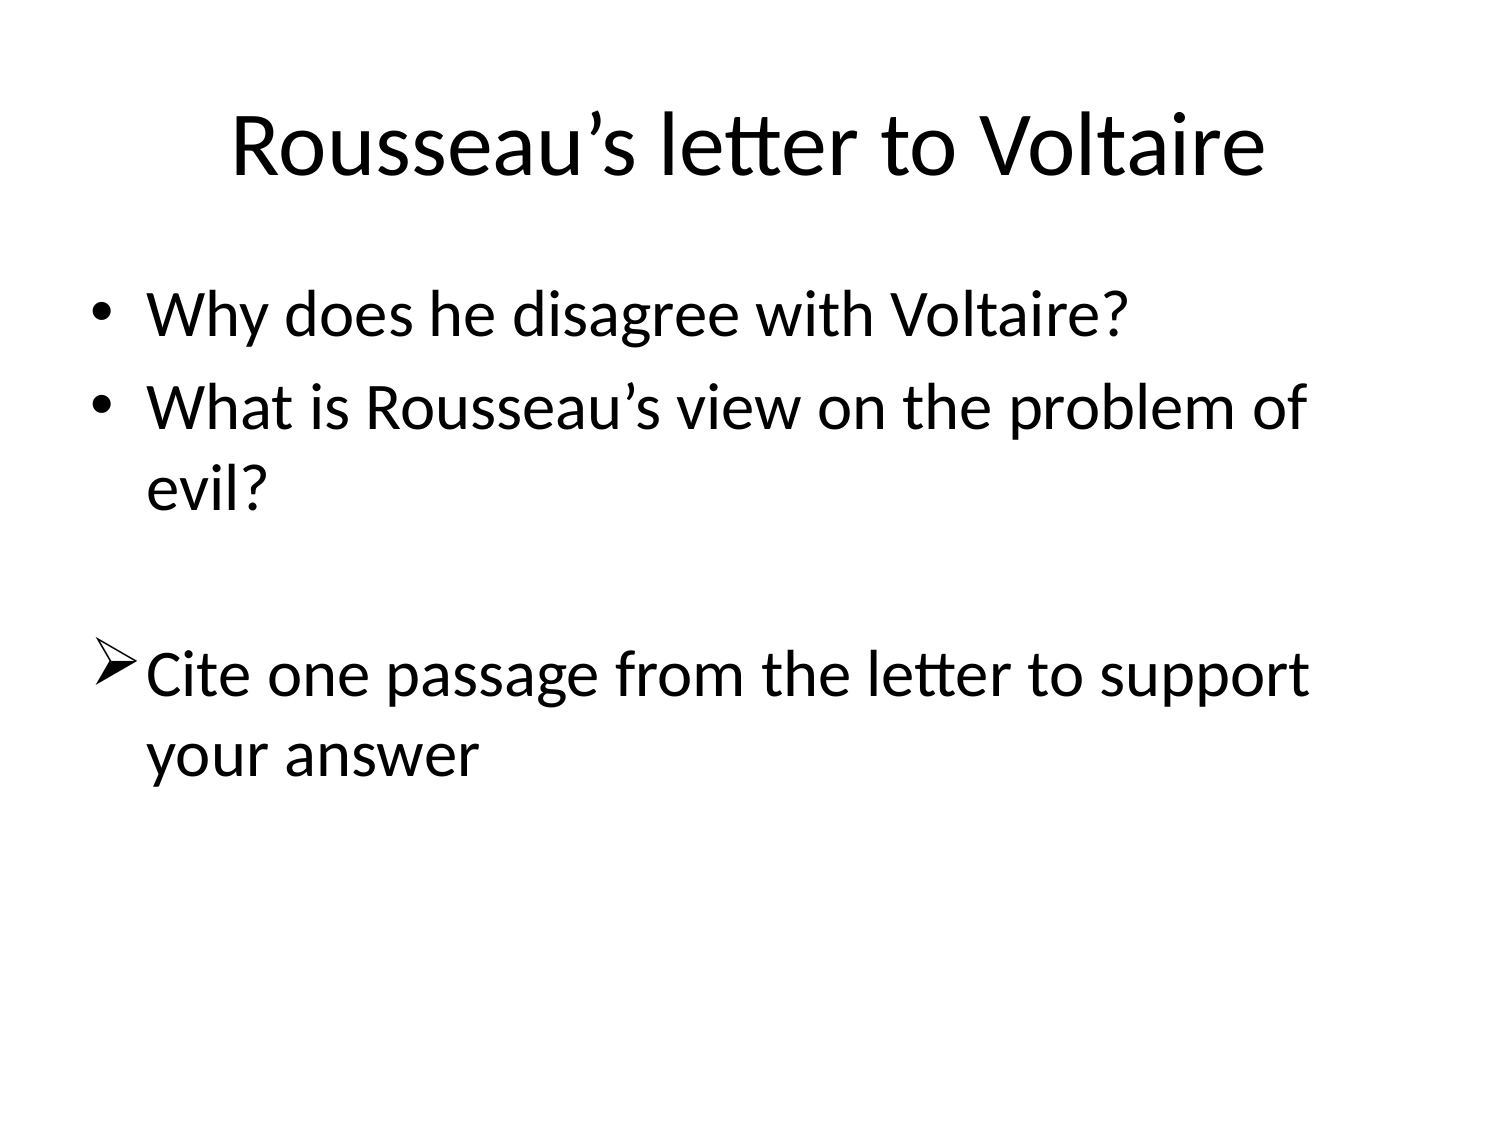

# Rousseau’s letter to Voltaire
Why does he disagree with Voltaire?
What is Rousseau’s view on the problem of evil?

Cite one passage from the letter to support your answer